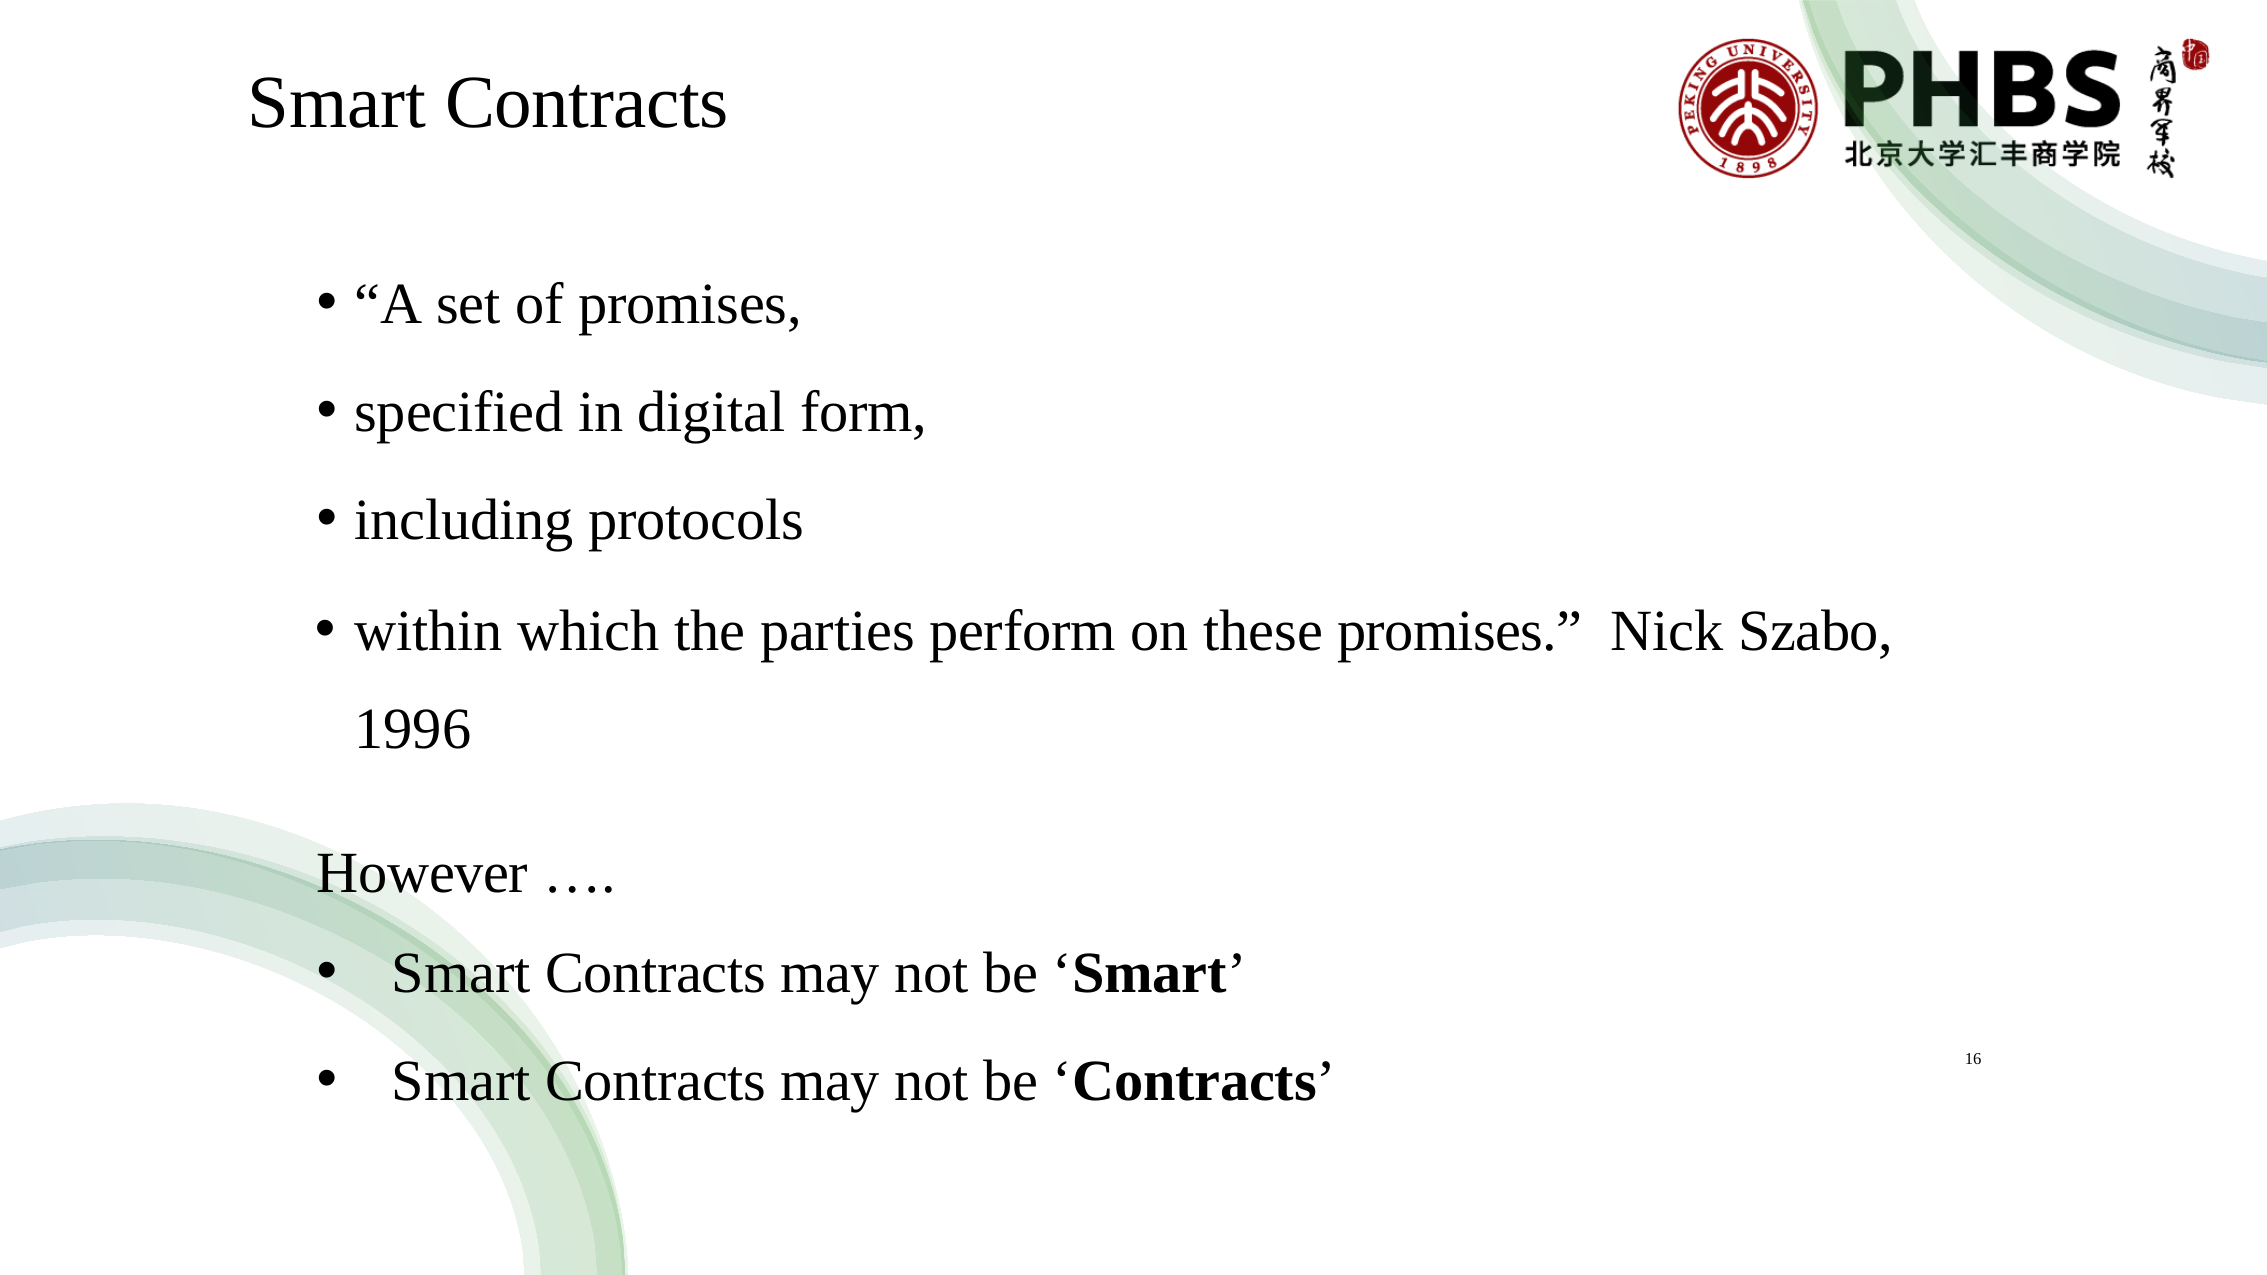

# Smart Contracts
“A set of promises,
specified in digital form,
including protocols
within which the parties perform on these promises.”  Nick Szabo, 1996

However ….
Smart Contracts may not be ‘Smart’
Smart Contracts may not be ‘Contracts’
16